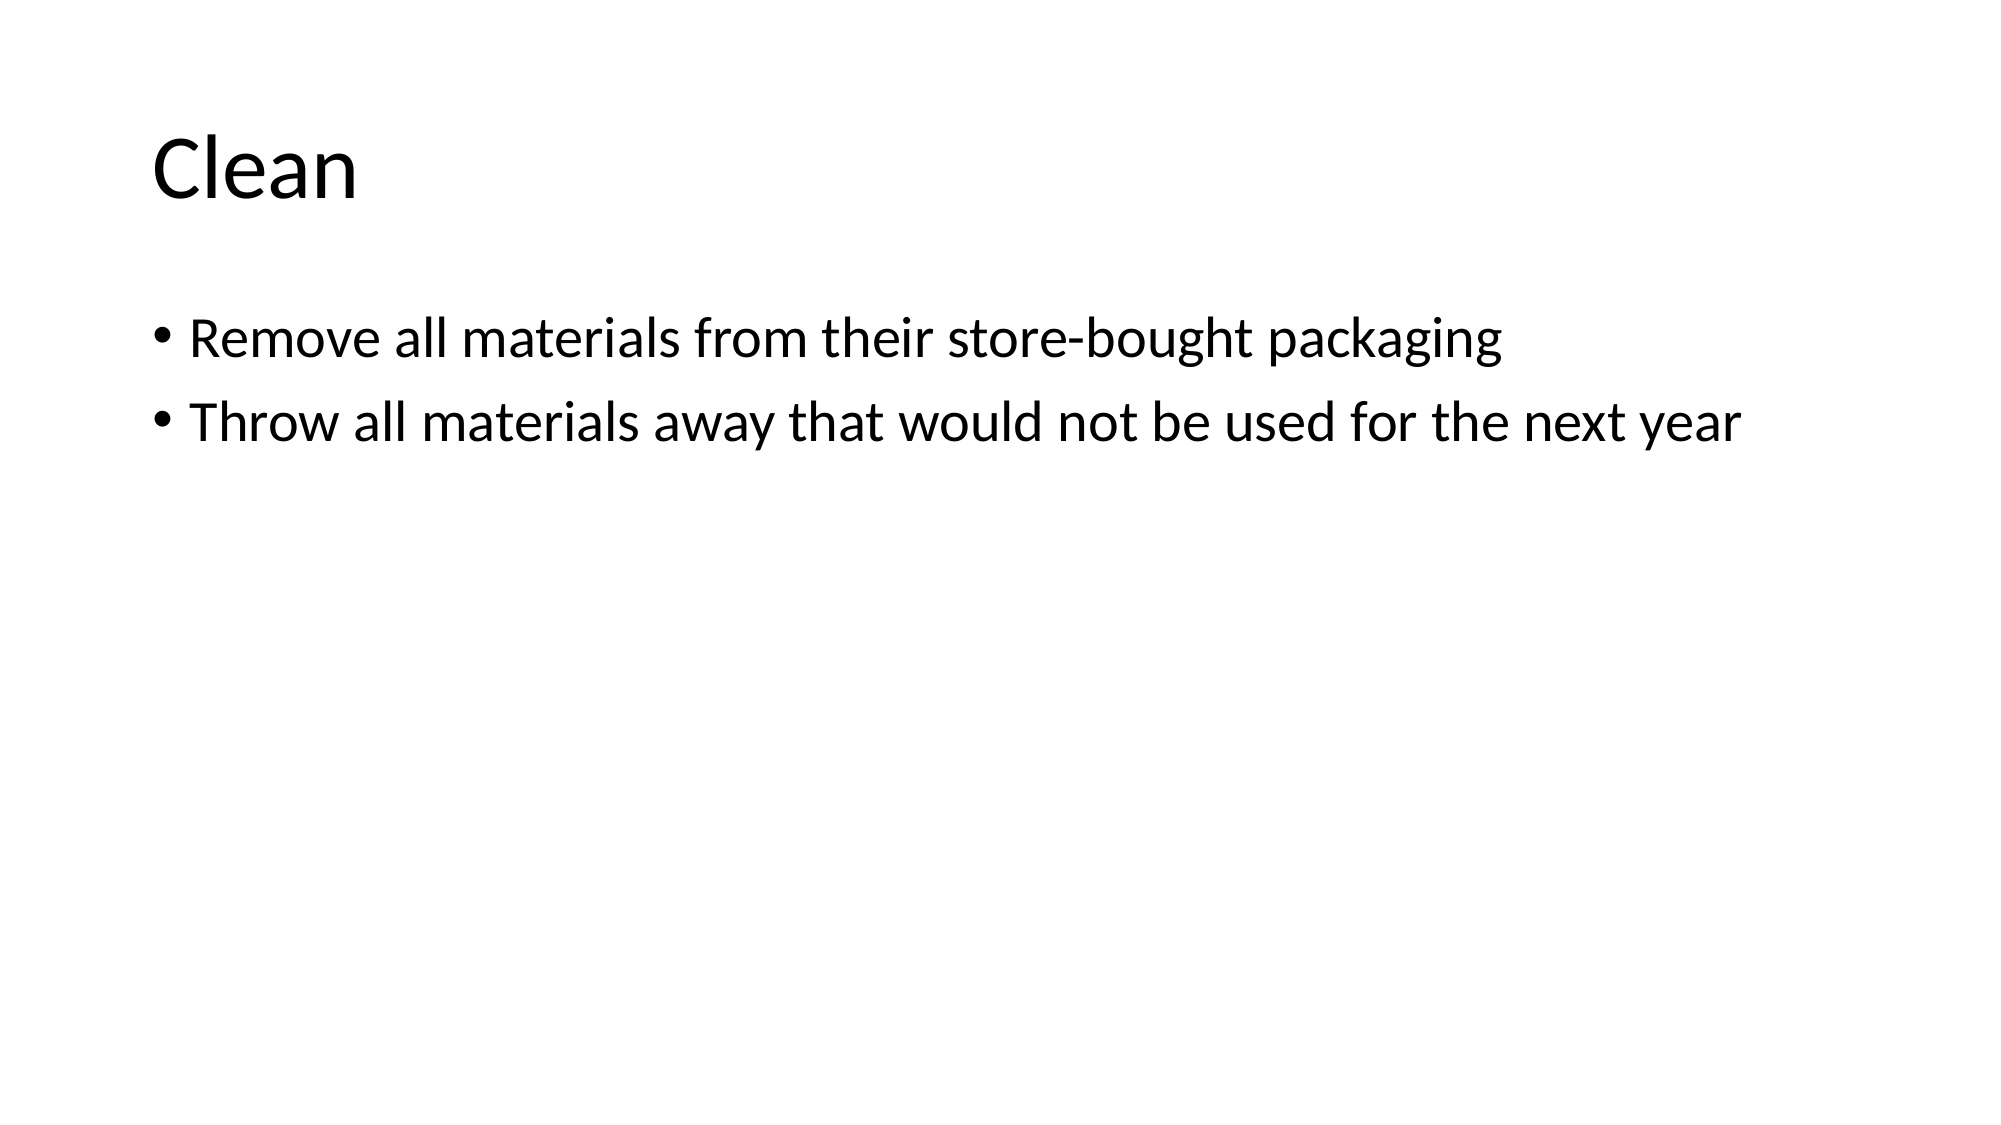

# Clean
Remove all materials from their store-bought packaging
Throw all materials away that would not be used for the next year